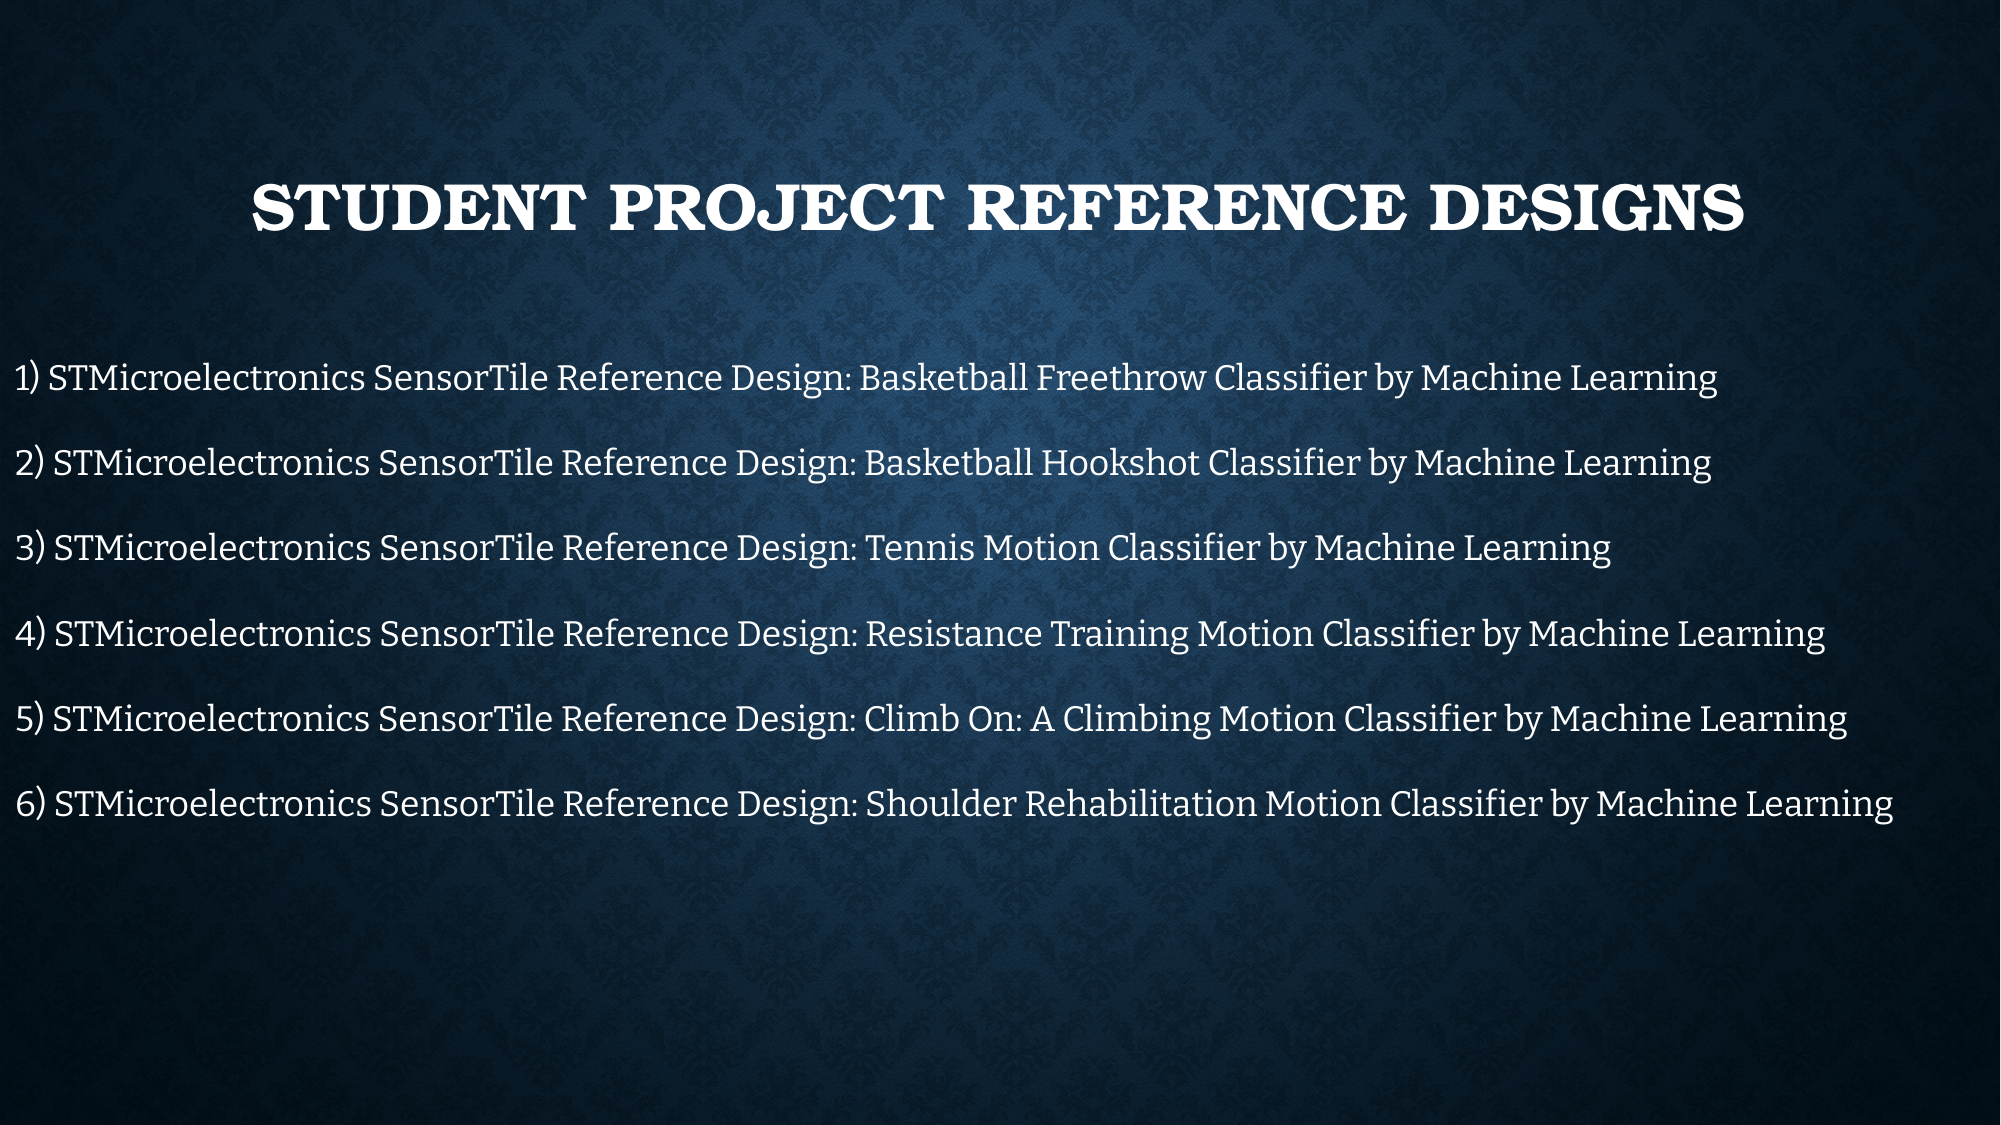

# Student Project Reference Designs
1) STMicroelectronics SensorTile Reference Design: Basketball Freethrow Classifier by Machine Learning
2) STMicroelectronics SensorTile Reference Design: Basketball Hookshot Classifier by Machine Learning
3) STMicroelectronics SensorTile Reference Design: Tennis Motion Classifier by Machine Learning
4) STMicroelectronics SensorTile Reference Design: Resistance Training Motion Classifier by Machine Learning
5) STMicroelectronics SensorTile Reference Design: Climb On: A Climbing Motion Classifier by Machine Learning
6) STMicroelectronics SensorTile Reference Design: Shoulder Rehabilitation Motion Classifier by Machine Learning